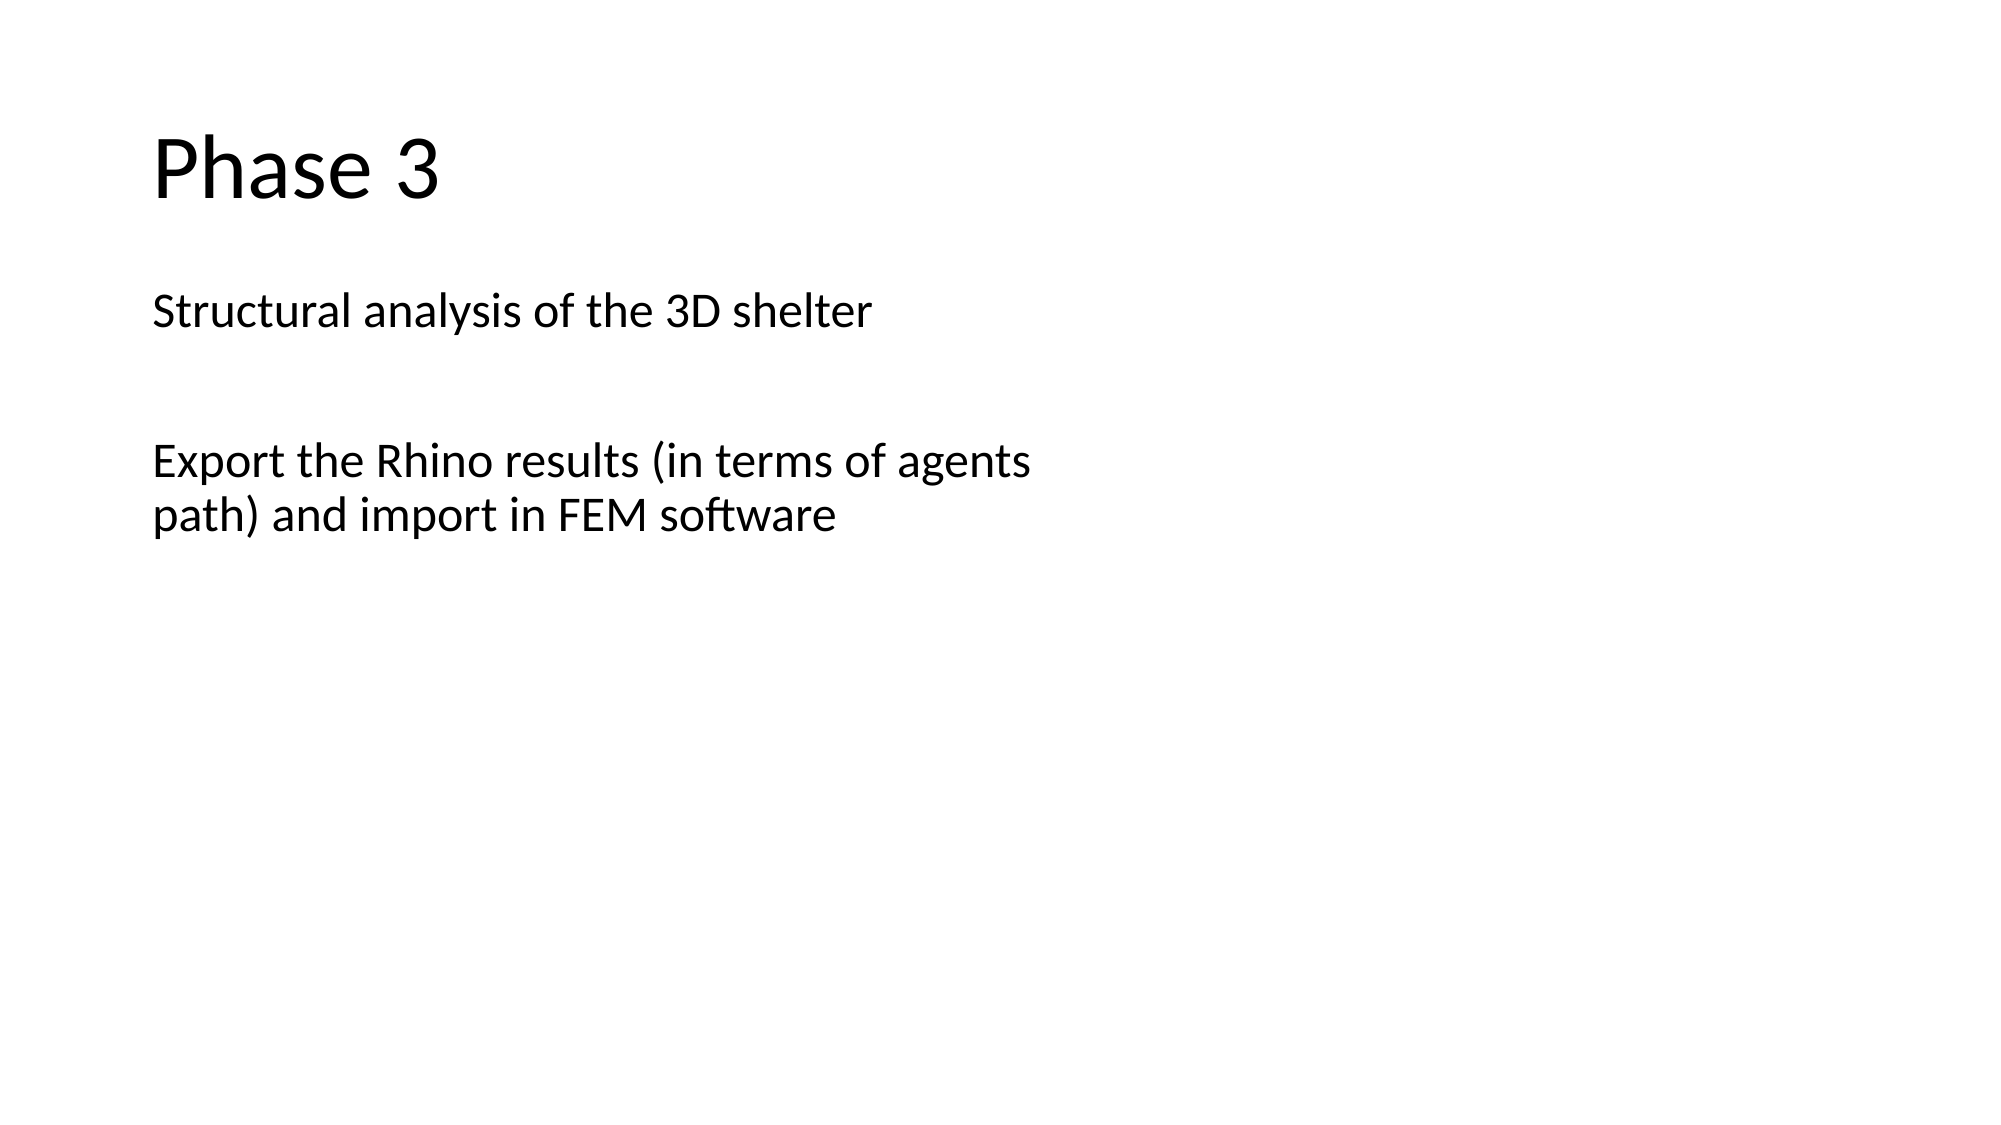

# Phase 3
Structural analysis of the 3D shelter

Export the Rhino results (in terms of agents path) and import in FEM software